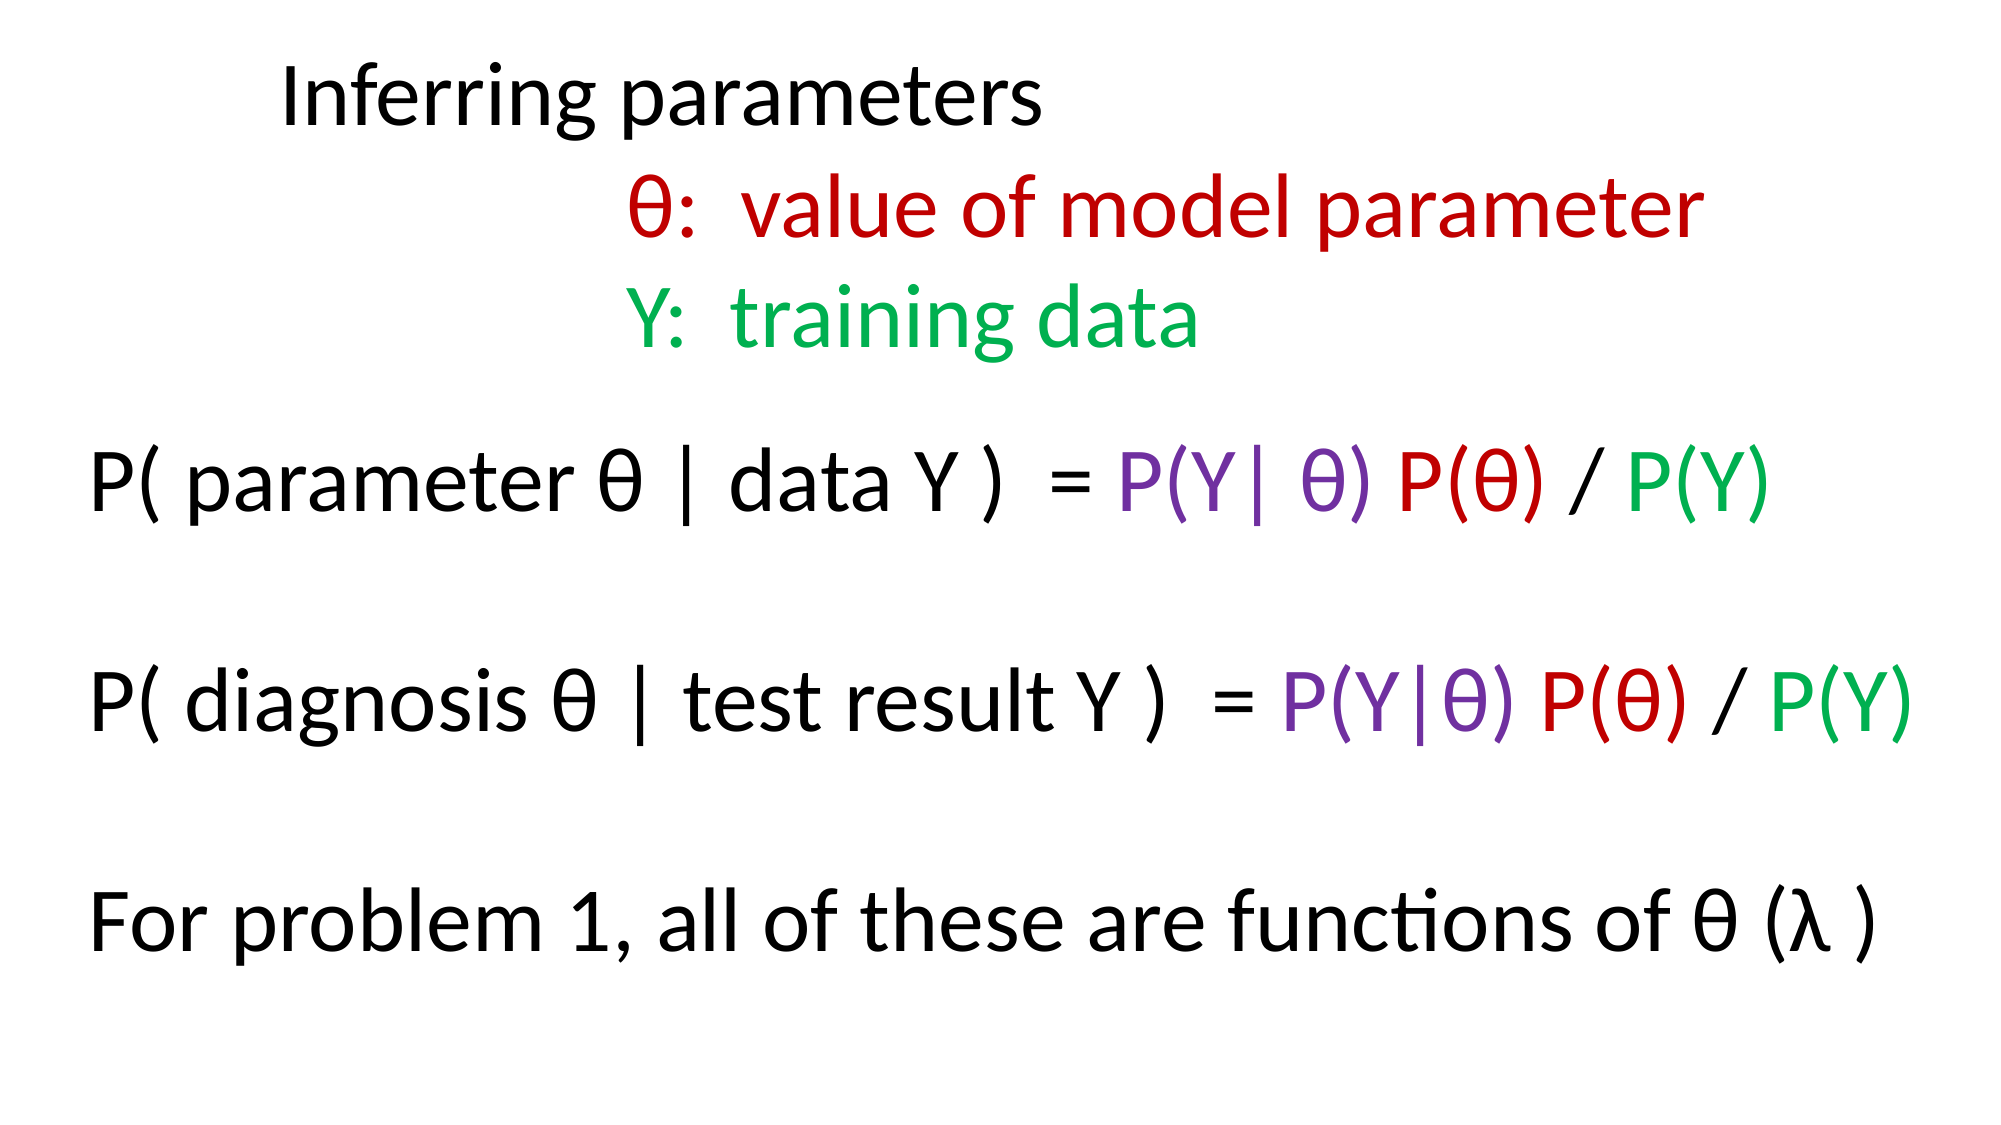

# Inferring parameters
θ:  value of model parameter
Y:  training data
P( parameter θ | data Y )  = P(Y| θ) P(θ) / P(Y)

P( diagnosis θ | test result Y )  = P(Y|θ) P(θ) / P(Y)

For problem 1, all of these are functions of θ (λ )